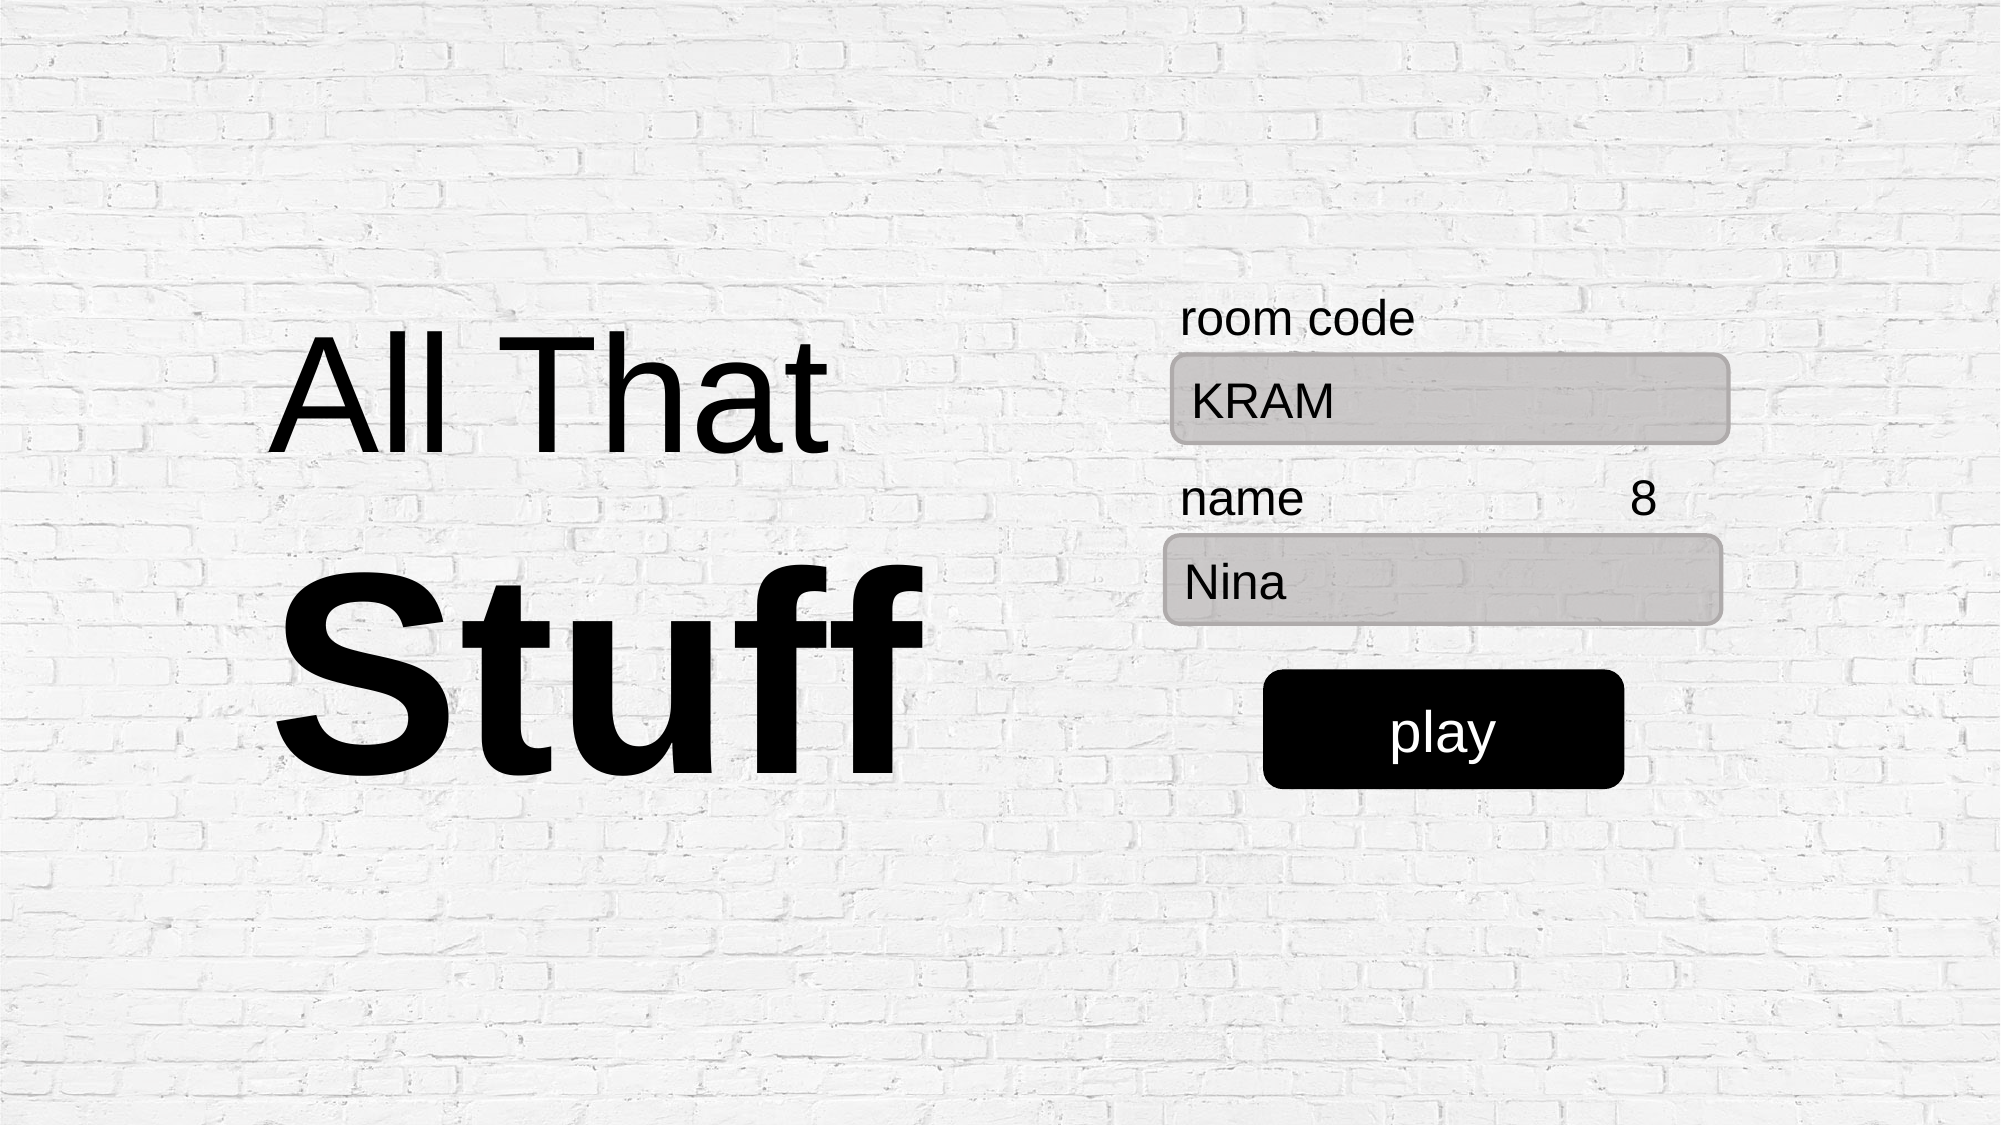

All That
Stuff
room code

name	             	8
KRAM
Nina
play